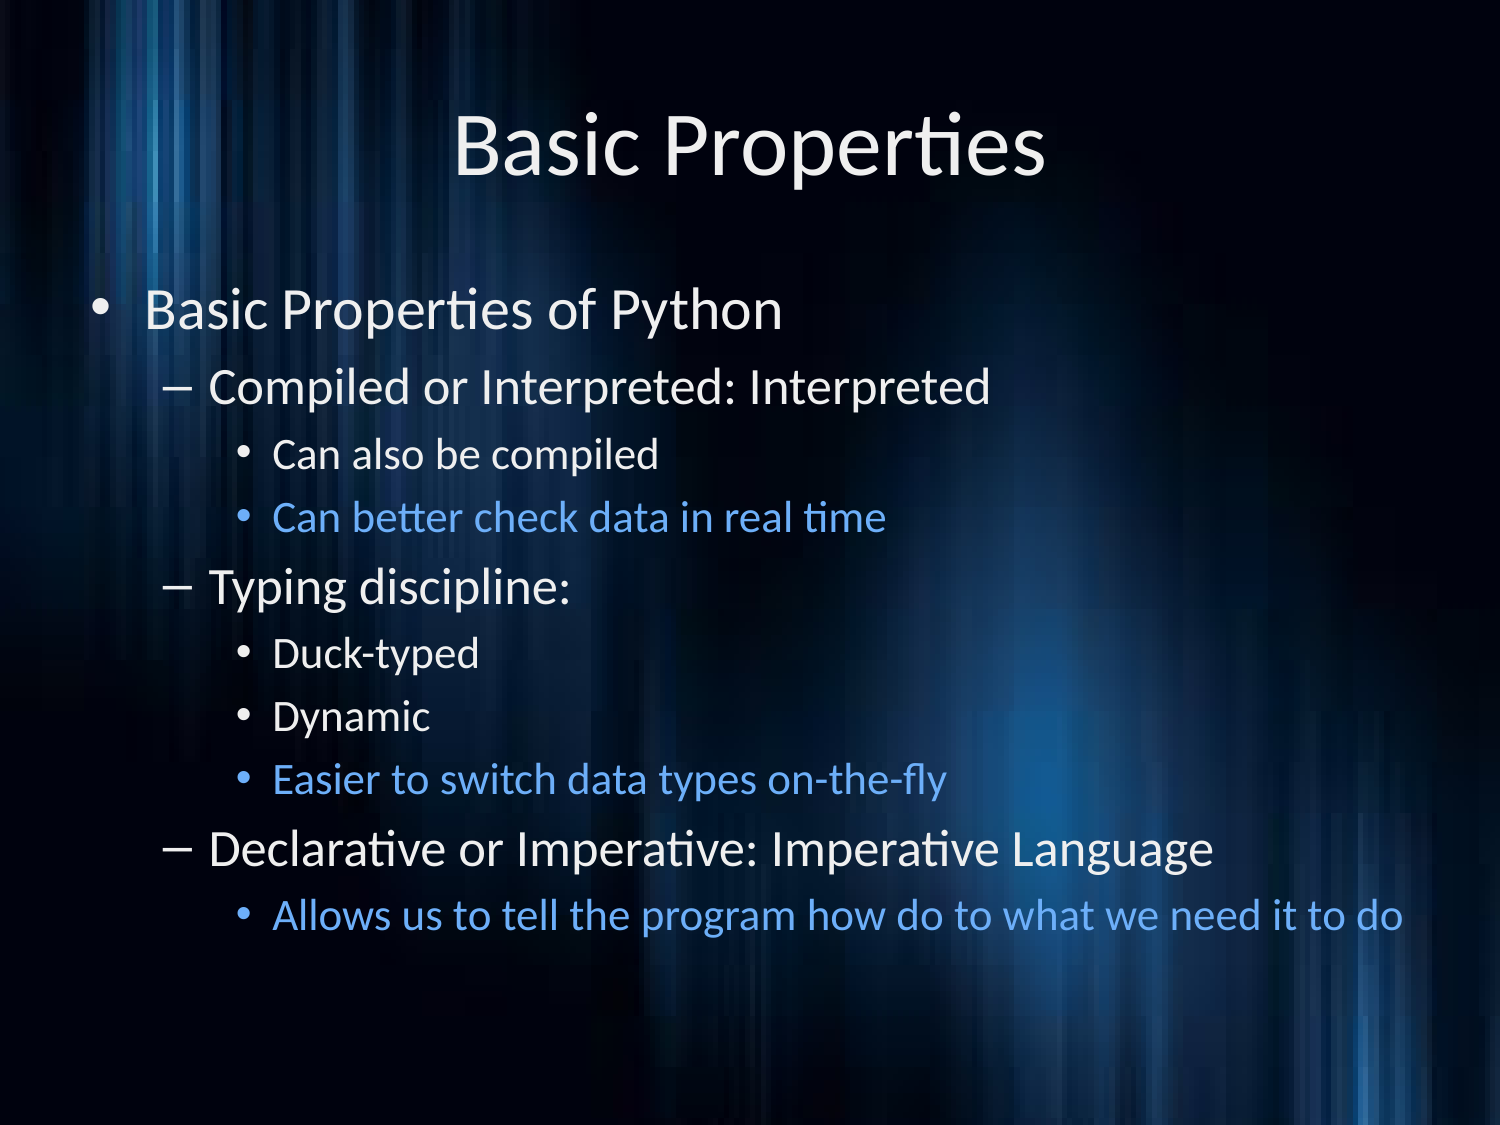

# Basic Properties
Basic Properties of Python
Compiled or Interpreted: Interpreted
Can also be compiled
Can better check data in real time
Typing discipline:
Duck-typed
Dynamic
Easier to switch data types on-the-fly
Declarative or Imperative: Imperative Language
Allows us to tell the program how do to what we need it to do